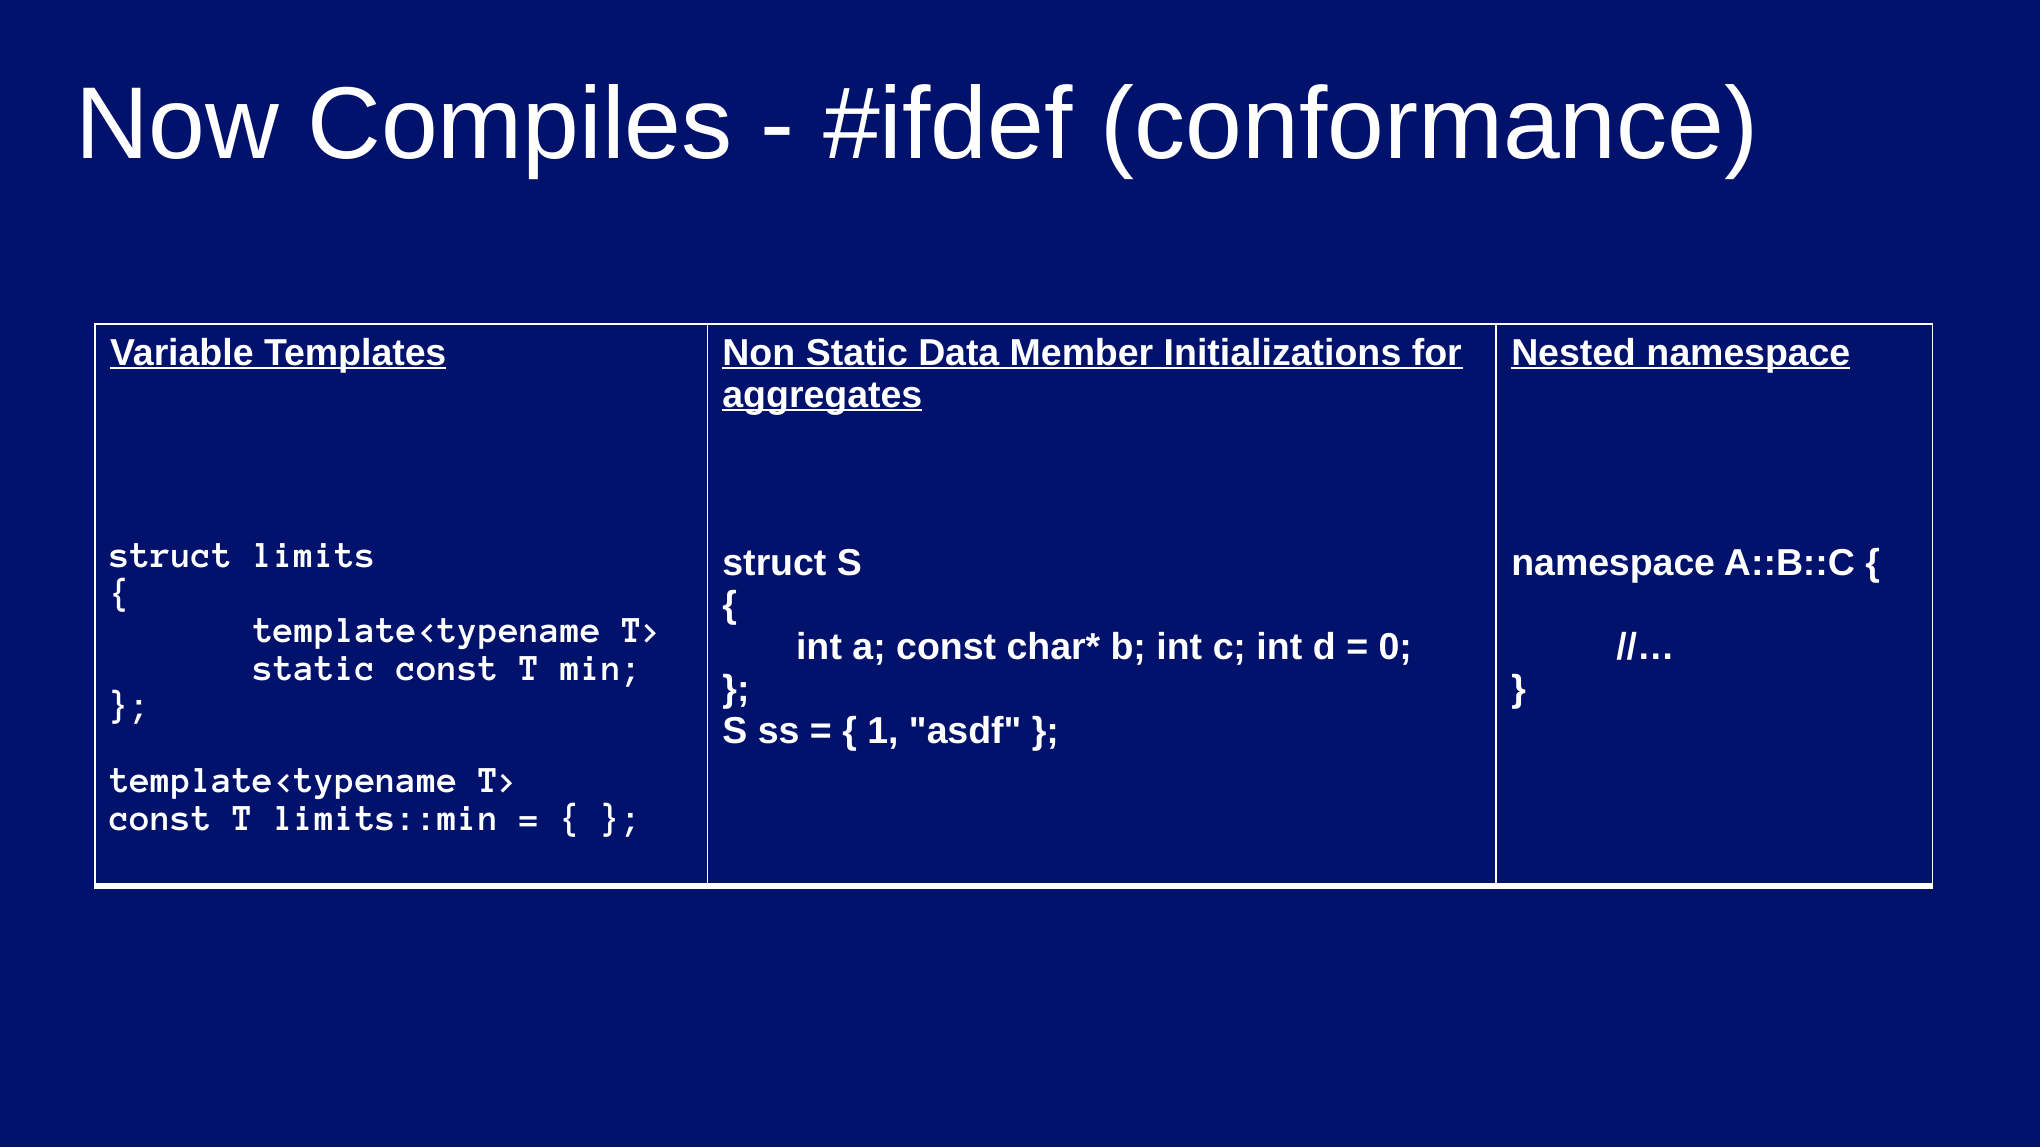

# Now Compiles - #ifdef (conformance)

| Variable Templates struct limits {        template<typename T>        static const T min; }; template<typename T> const T limits::min = { }; | Non Static Data Member Initializations for aggregates struct S {        int a; const char\* b; int c; int d = 0; }; S ss = { 1, "asdf" }; | Nested namespace namespace A::B::C {           //… } |
| --- | --- | --- |